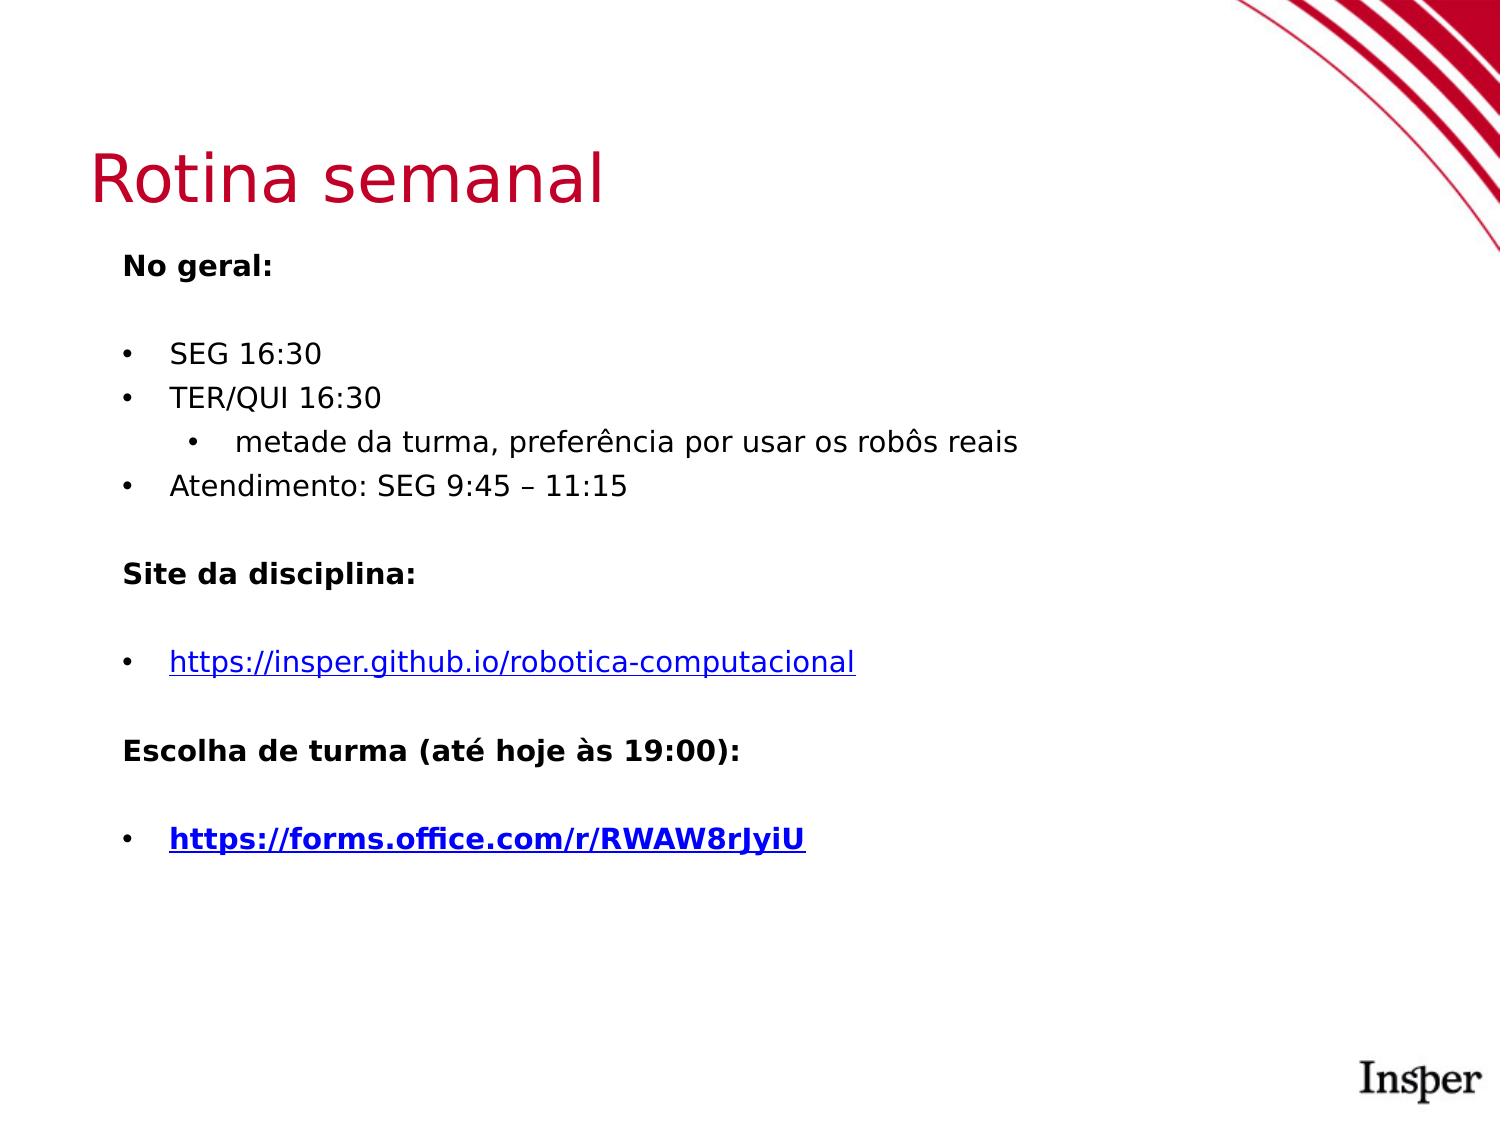

# Rotina semanal
No geral:

SEG 16:30
TER/QUI 16:30
metade da turma, preferência por usar os robôs reais
Atendimento: SEG 9:45 – 11:15

Site da disciplina:

https://insper.github.io/robotica-computacional

Escolha de turma (até hoje às 19:00):

https://forms.office.com/r/RWAW8rJyiU